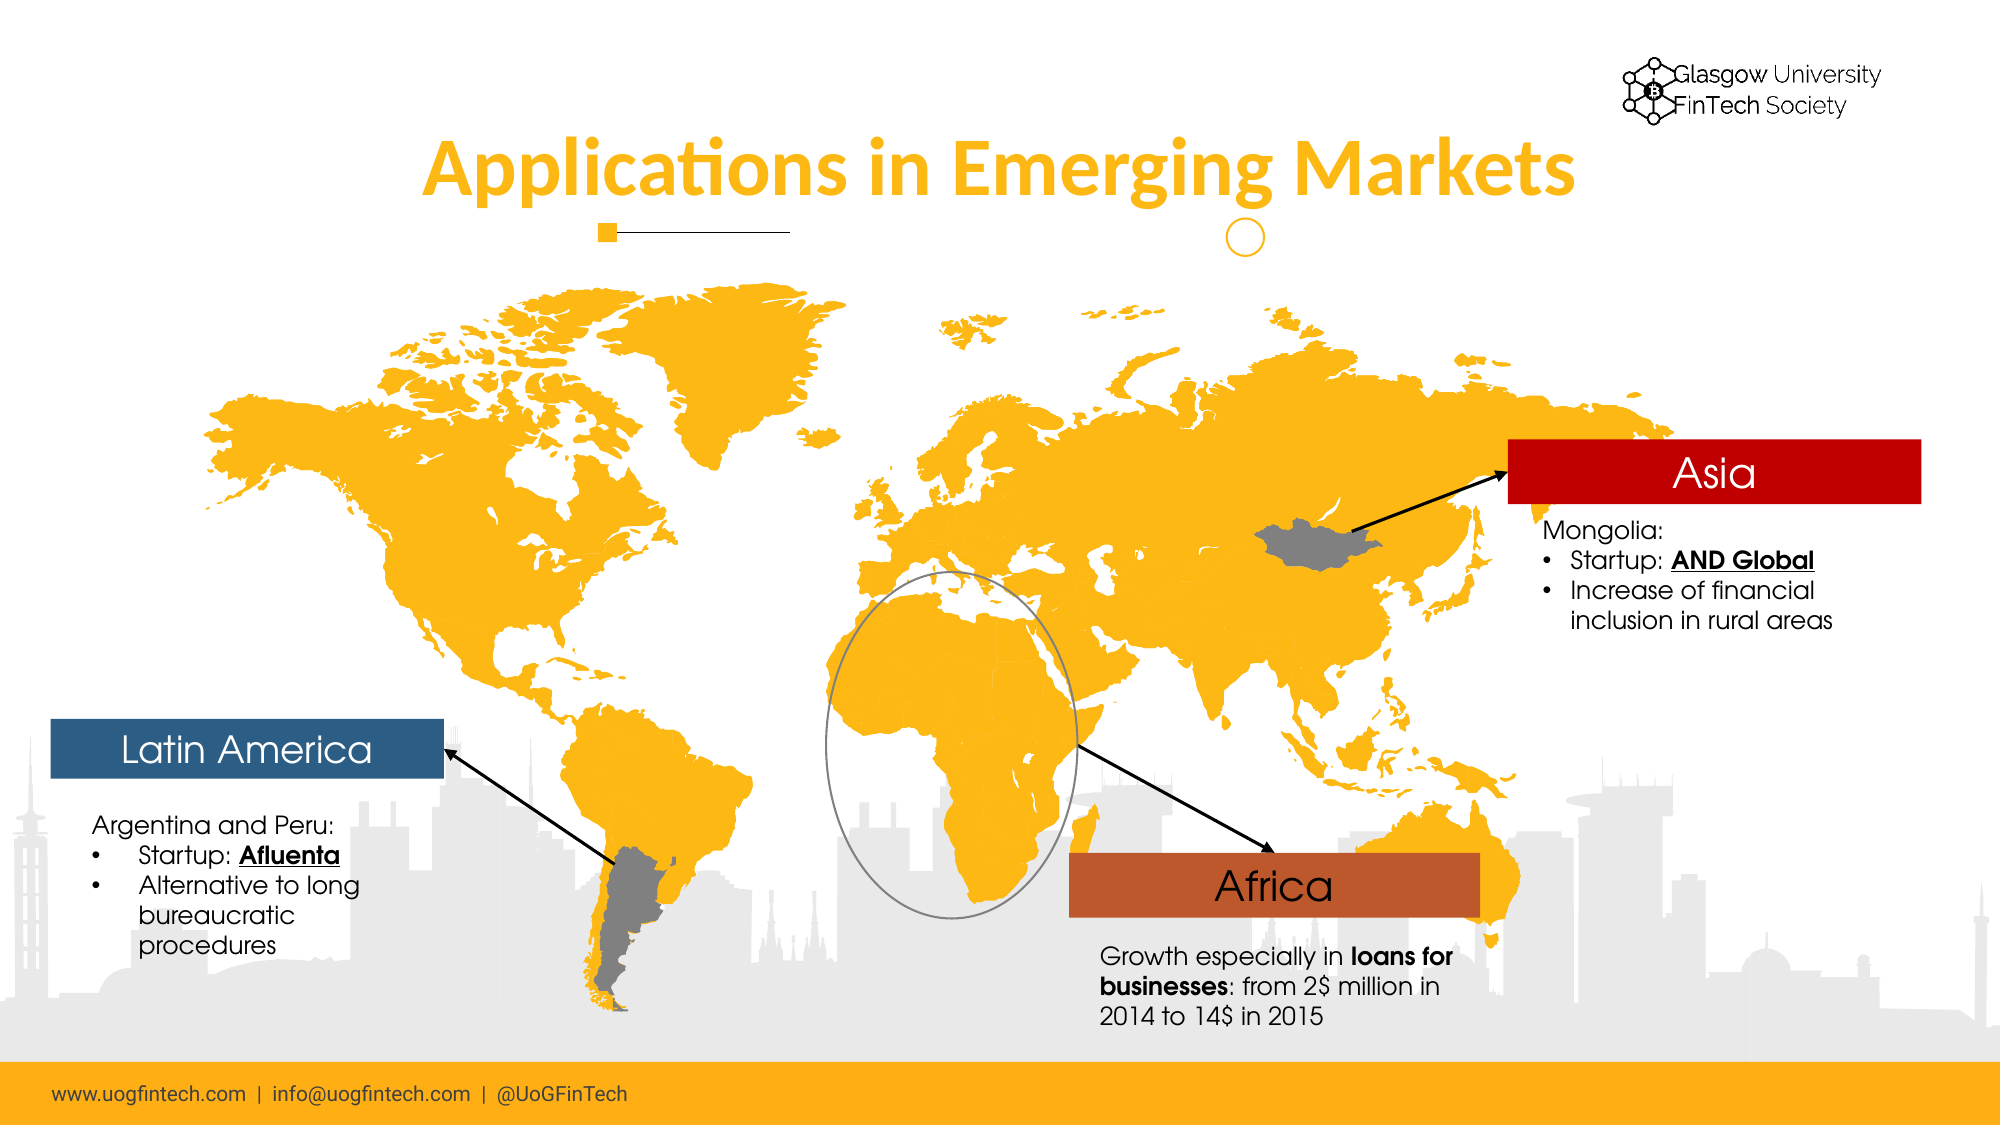

# Applications in Emerging Markets

Asia
Mongolia:
Startup: AND Global
Increase of financial inclusion in rural areas

Latin America

Argentina and Peru:
Startup: Afluenta
Alternative to long bureaucratic procedures

Africa
Growth especially in loans for businesses: from 2$ million in 2014 to 14$ in 2015